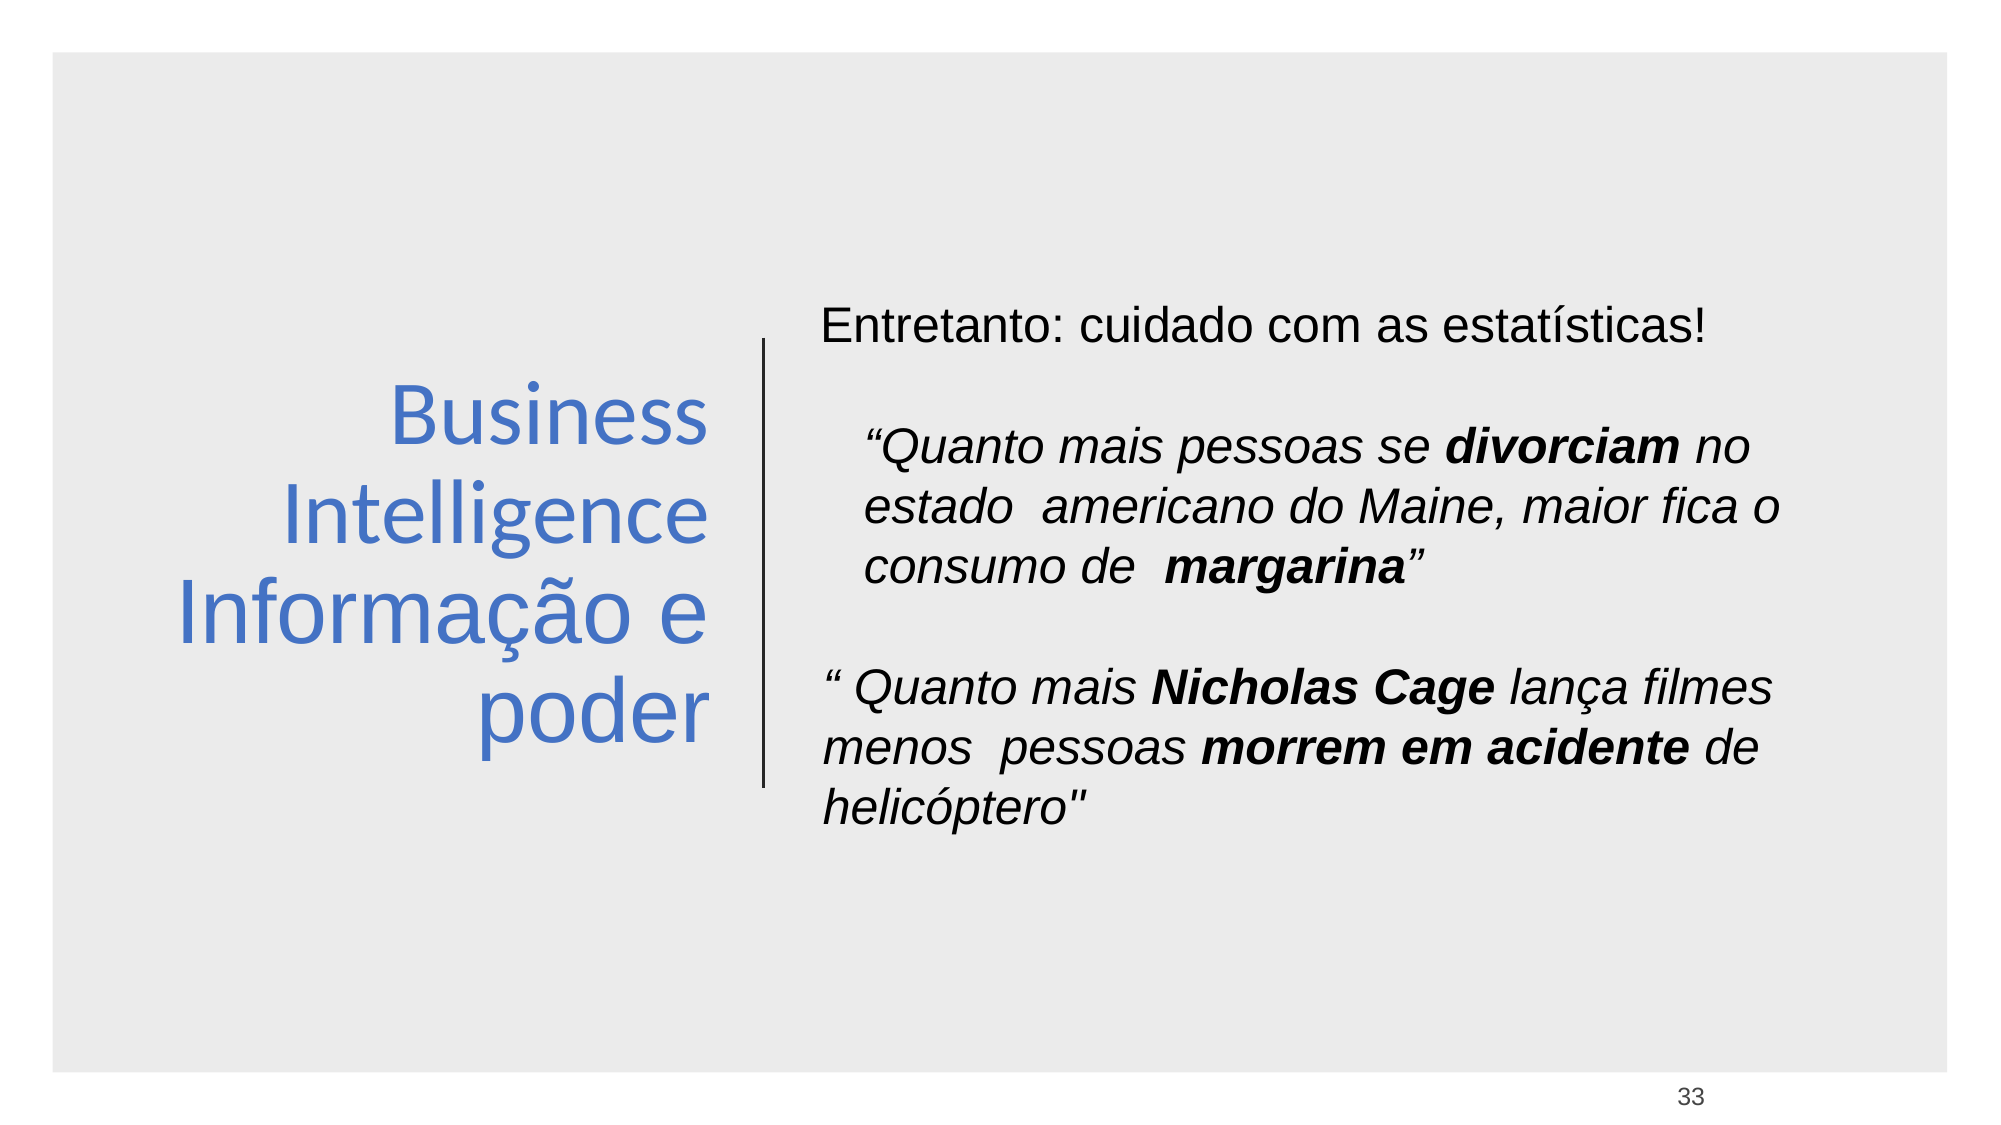

# Business Intelligence
Informação e poder
Entretanto: cuidado com as estatísticas!

“Quanto mais pessoas se divorciam no estado  americano do Maine, maior fica o consumo de  margarina”

“ Quanto mais Nicholas Cage lança filmes menos  pessoas morrem em acidente de helicóptero"
33